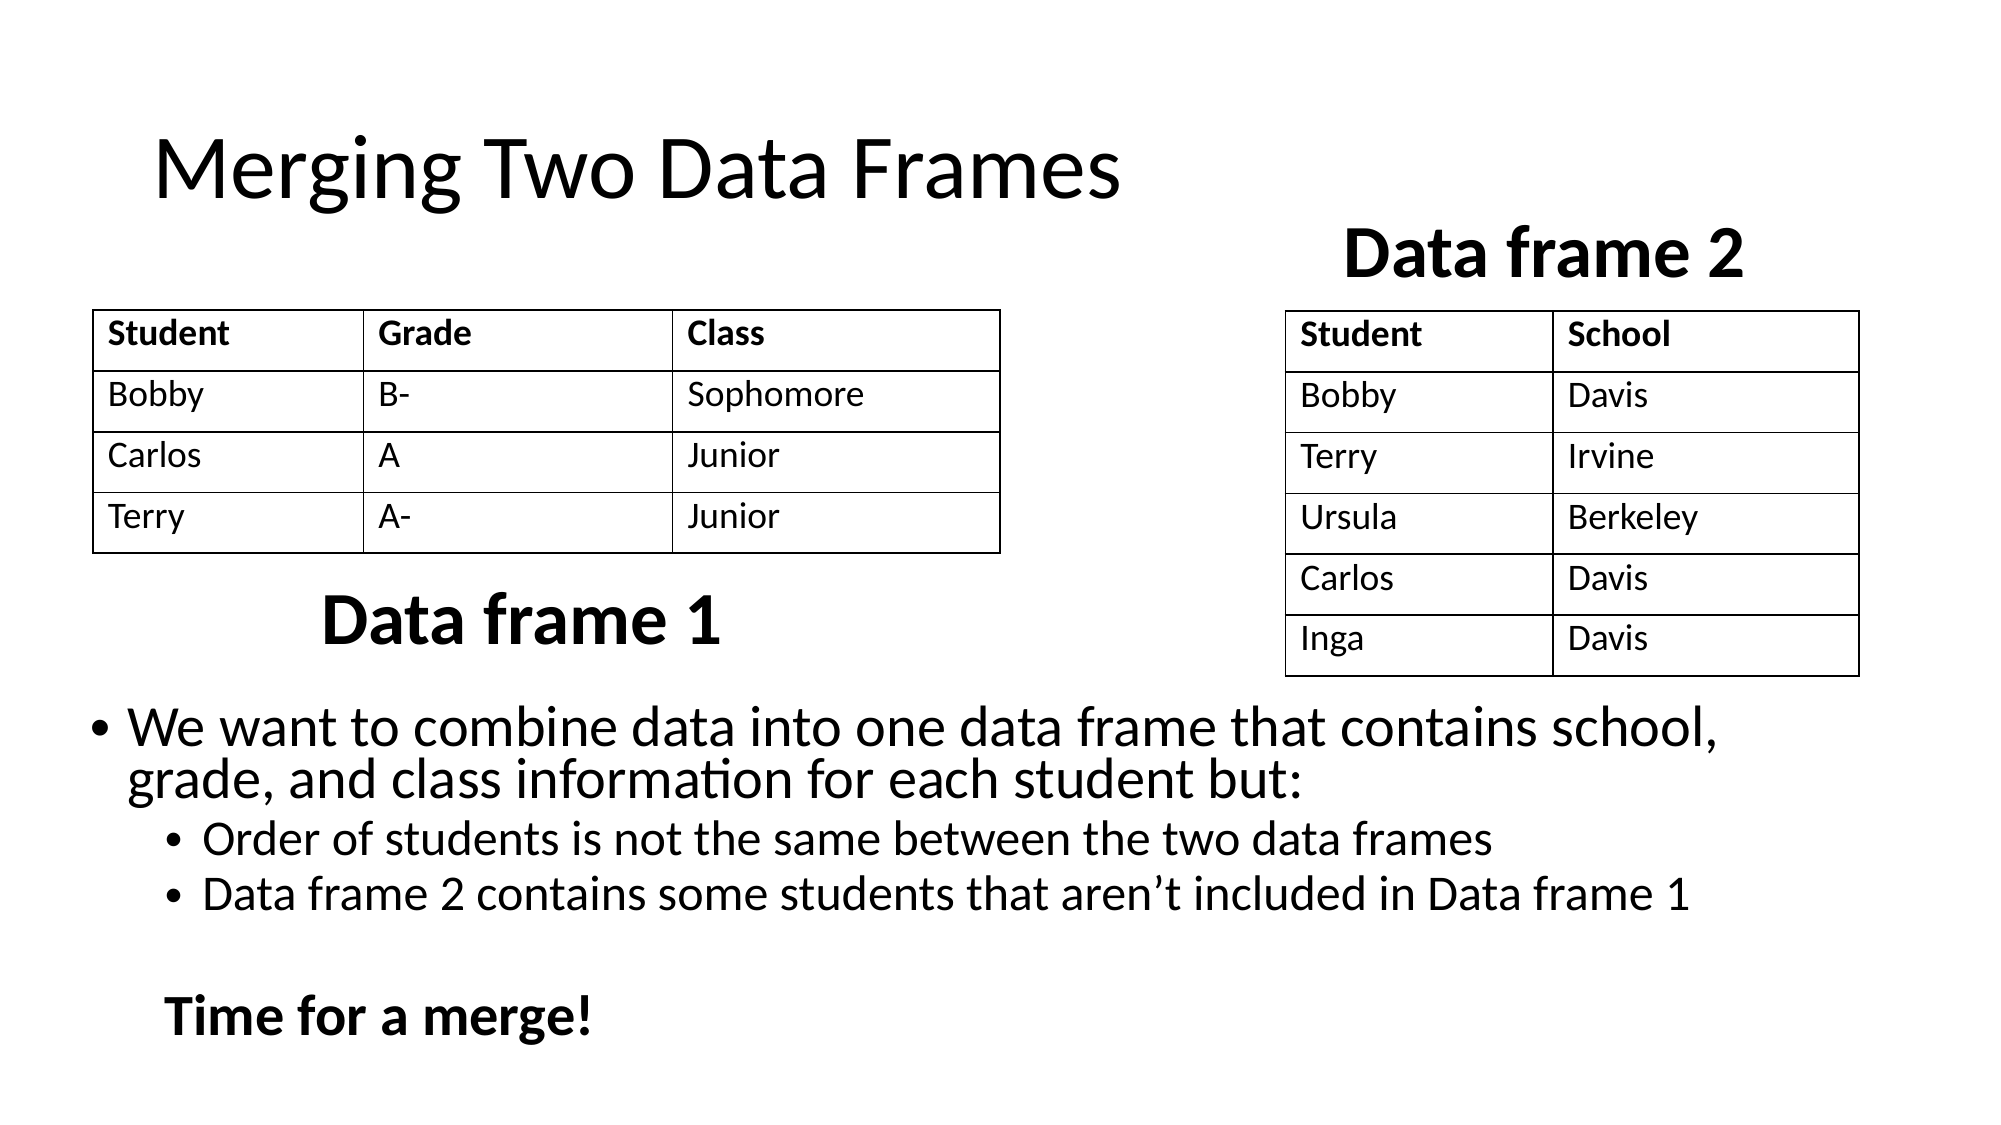

# Merging Two Data Frames
Data frame 2
| Student | Grade | Class |
| --- | --- | --- |
| Bobby | B- | Sophomore |
| Carlos | A | Junior |
| Terry | A- | Junior |
| Student | School |
| --- | --- |
| Bobby | Davis |
| Terry | Irvine |
| Ursula | Berkeley |
| Carlos | Davis |
| Inga | Davis |
Data frame 1
We want to combine data into one data frame that contains school, grade, and class information for each student but:
Order of students is not the same between the two data frames
Data frame 2 contains some students that aren’t included in Data frame 1

Time for a merge!